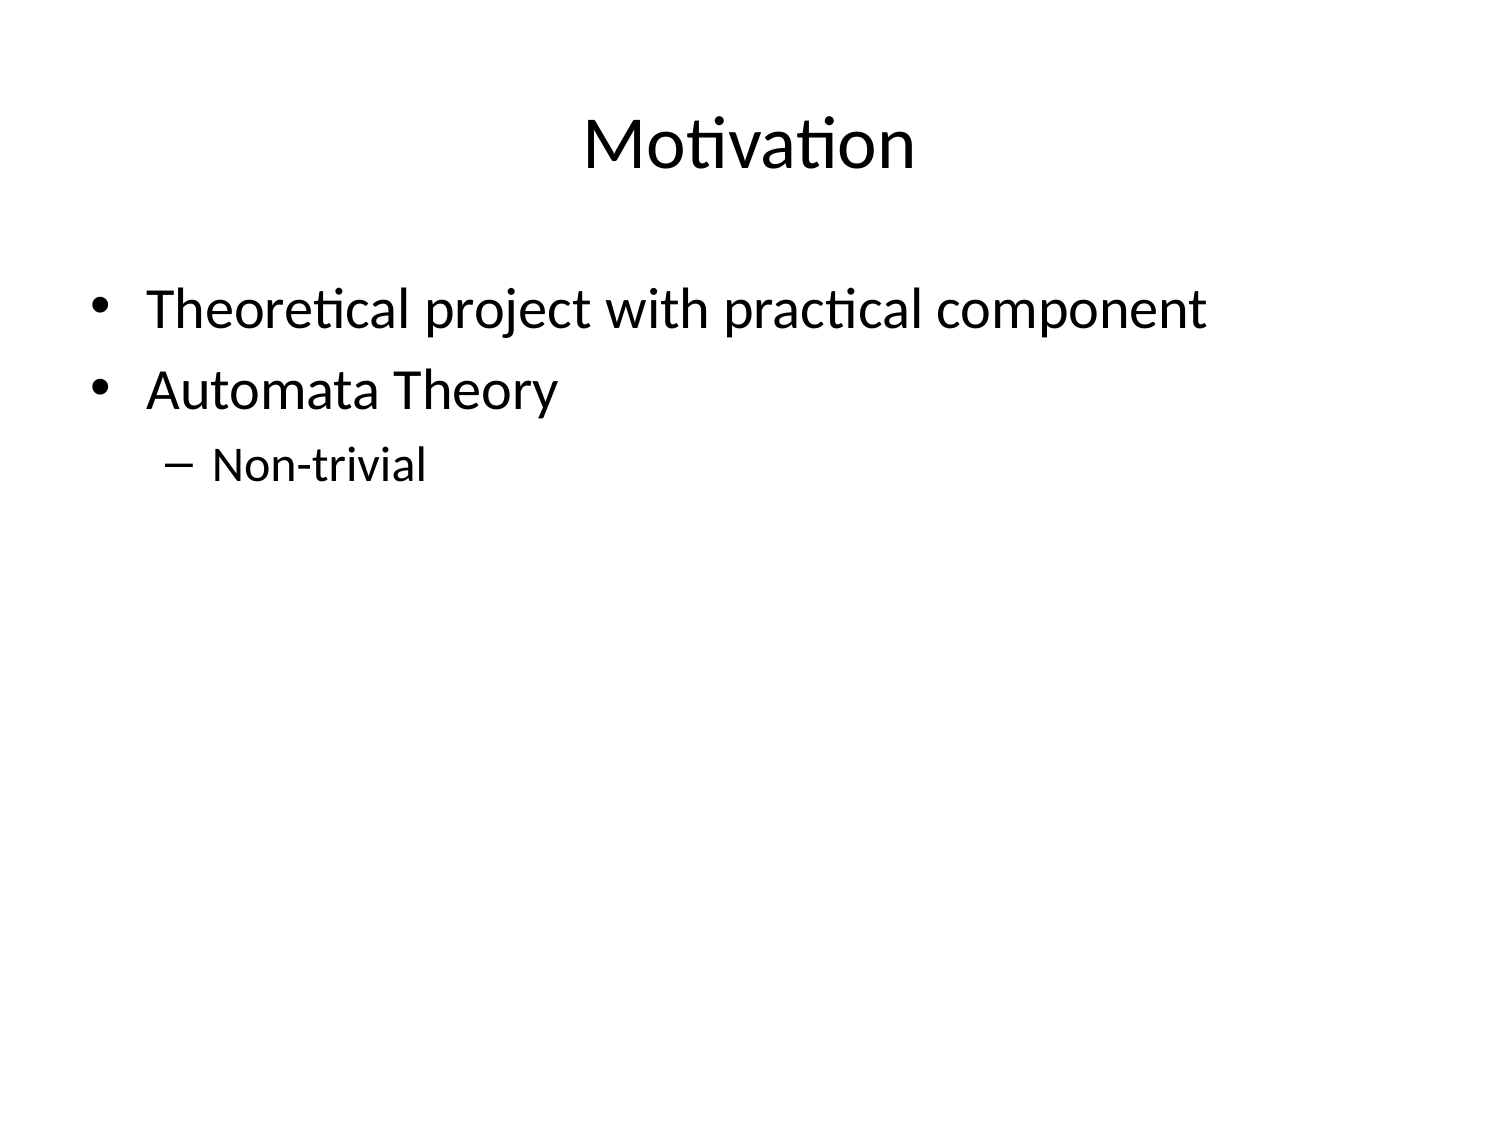

# Motivation
Theoretical project with practical component
Automata Theory
Non-trivial